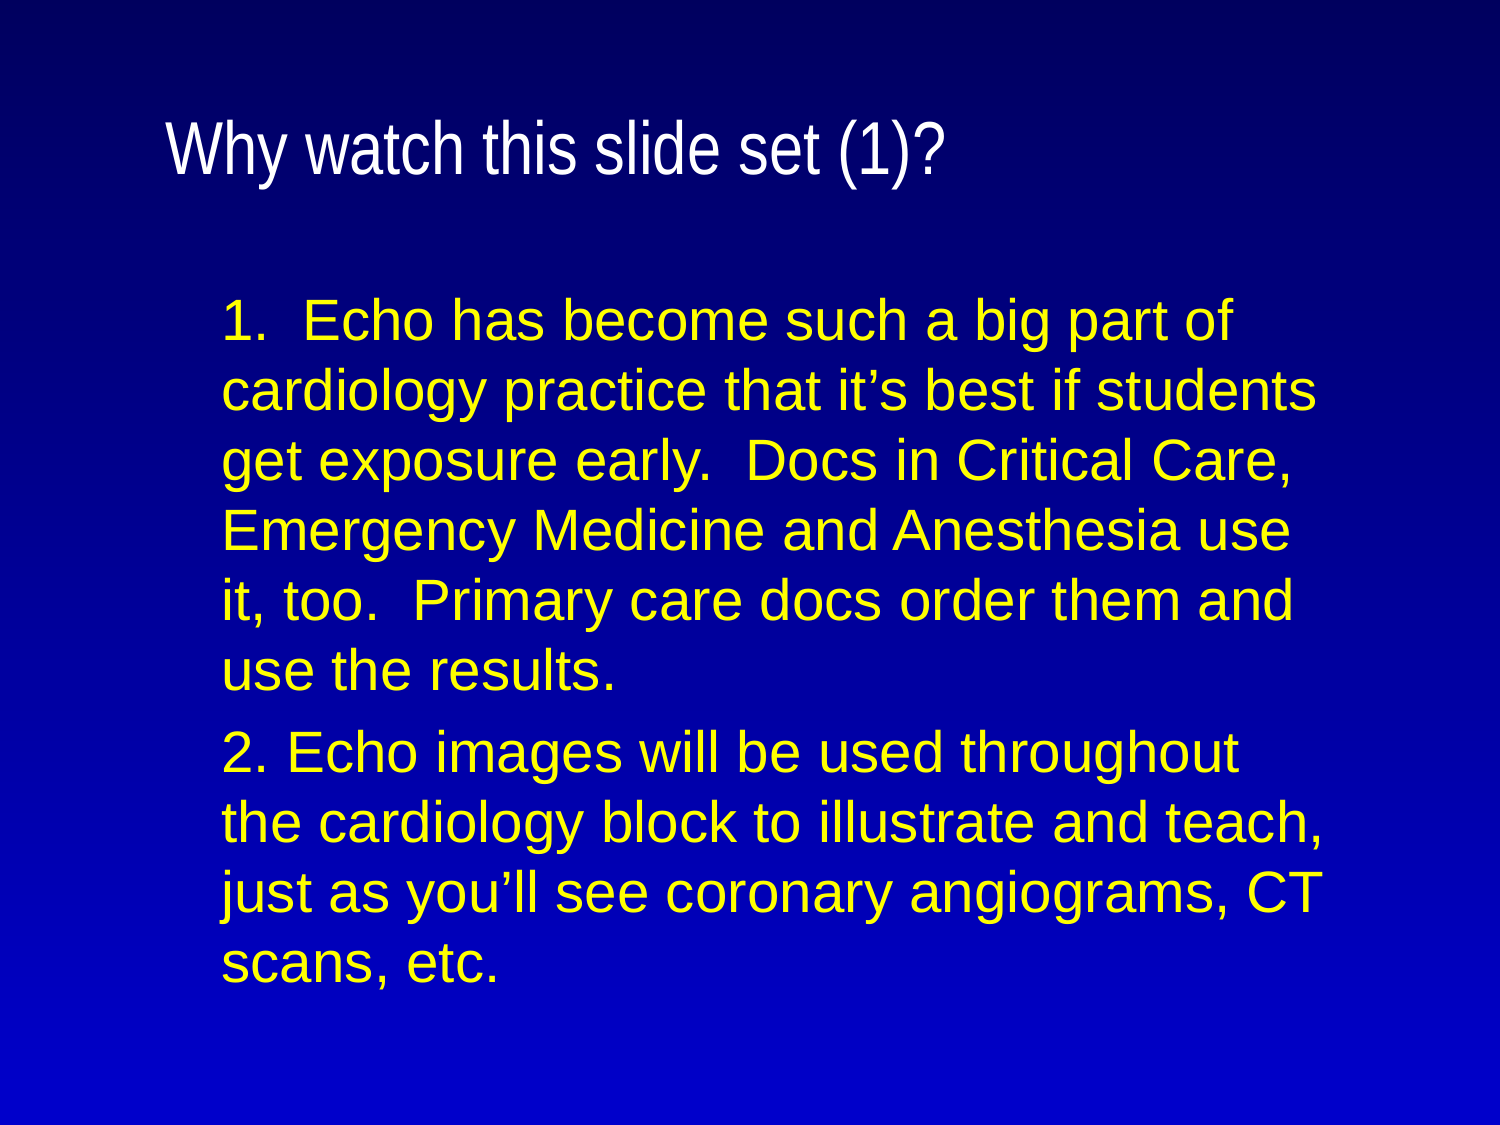

# Why watch this slide set (1)?
1.  Echo has become such a big part of cardiology practice that it’s best if students get exposure early.  Docs in Critical Care, Emergency Medicine and Anesthesia use it, too.  Primary care docs order them and use the results.
2. Echo images will be used throughout the cardiology block to illustrate and teach, just as you’ll see coronary angiograms, CT scans, etc.